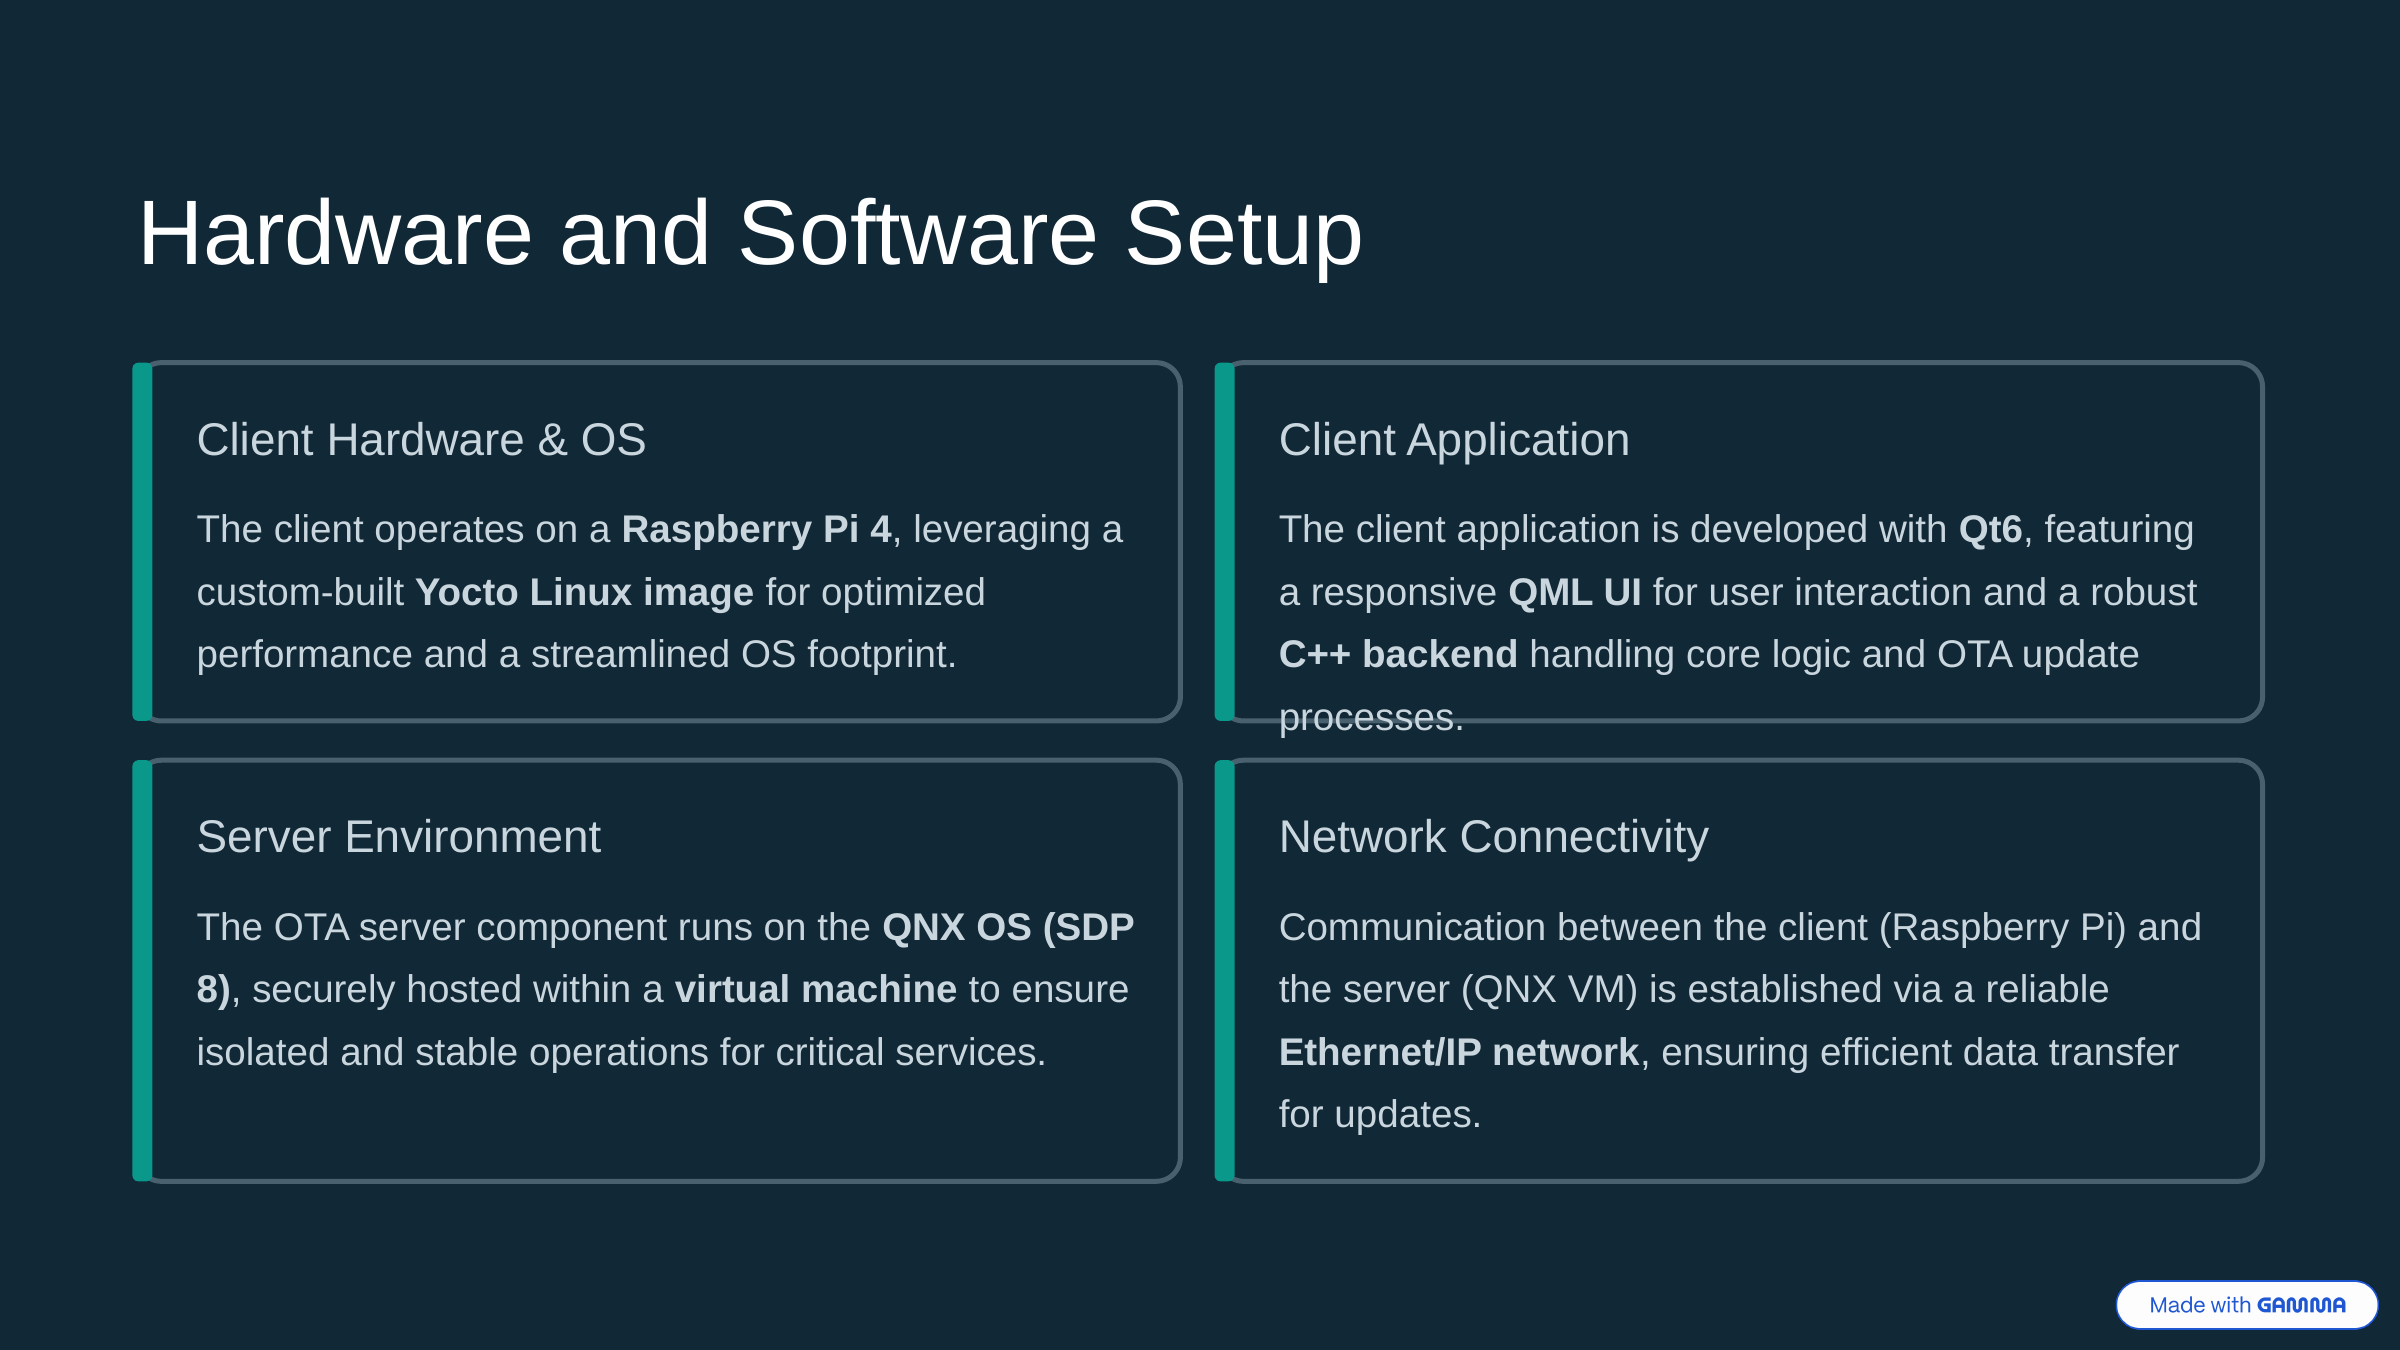

Hardware and Software Setup

Client Hardware & OS
Client Application
The client operates on a Raspberry Pi 4, leveraging a custom-built Yocto Linux image for optimized performance and a streamlined OS footprint.
The client application is developed with Qt6, featuring a responsive QML UI for user interaction and a robust C++ backend handling core logic and OTA update processes.

Server Environment
Network Connectivity
The OTA server component runs on the QNX OS (SDP 8), securely hosted within a virtual machine to ensure isolated and stable operations for critical services.
Communication between the client (Raspberry Pi) and the server (QNX VM) is established via a reliable Ethernet/IP network, ensuring efficient data transfer for updates.